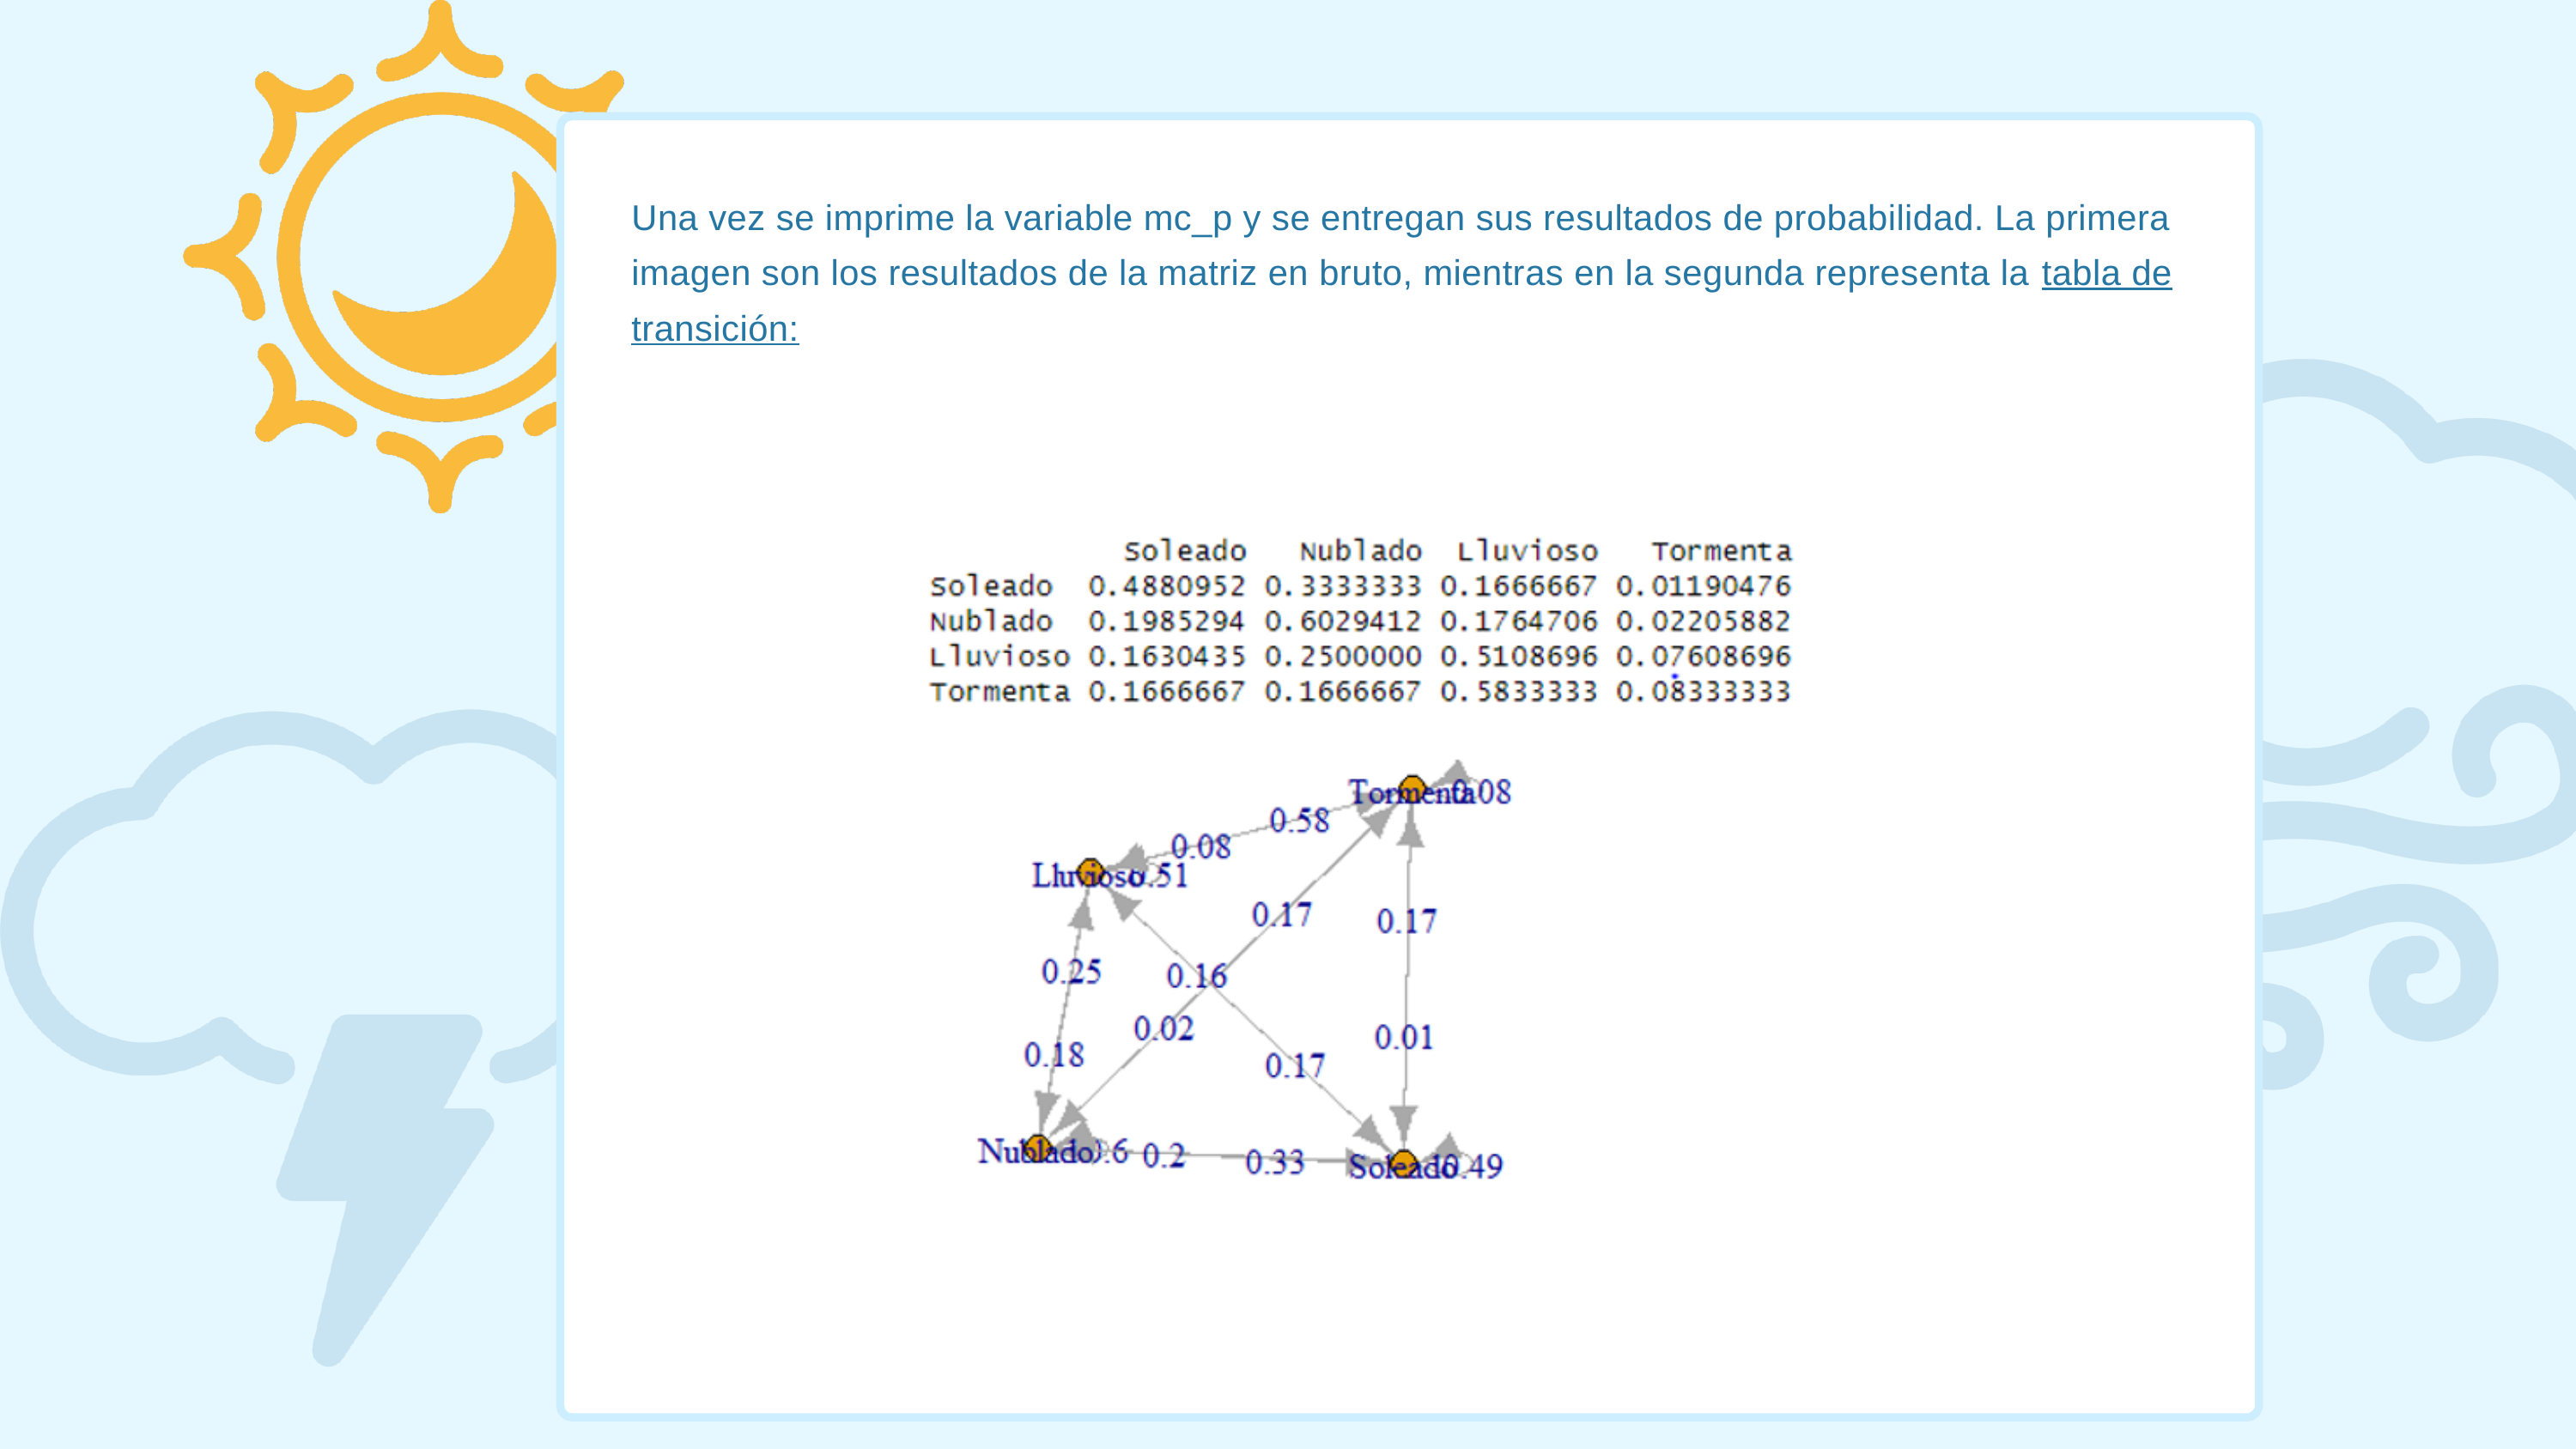

Una vez se imprime la variable mc_p y se entregan sus resultados de probabilidad. La primera imagen son los resultados de la matriz en bruto, mientras en la segunda representa la tabla de transición: